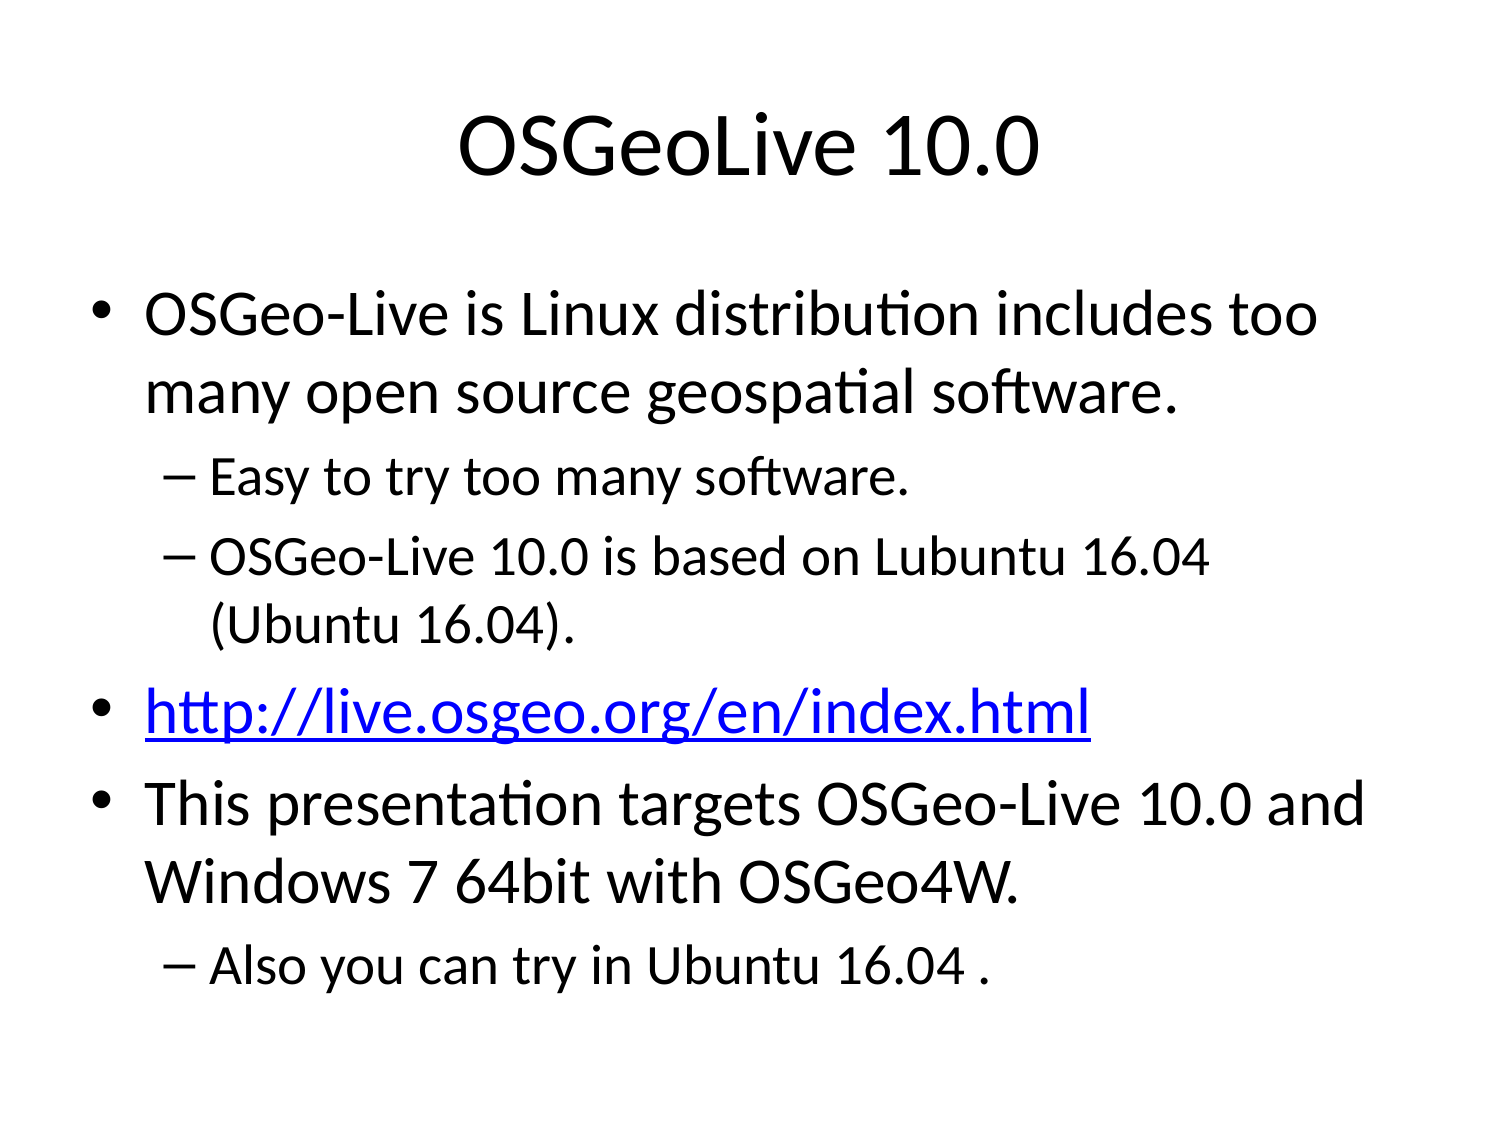

# OSGeoLive 10.0
OSGeo-Live is Linux distribution includes too many open source geospatial software.
Easy to try too many software.
OSGeo-Live 10.0 is based on Lubuntu 16.04 (Ubuntu 16.04).
http://live.osgeo.org/en/index.html
This presentation targets OSGeo-Live 10.0 and  Windows 7 64bit with OSGeo4W.
Also you can try in Ubuntu 16.04 .